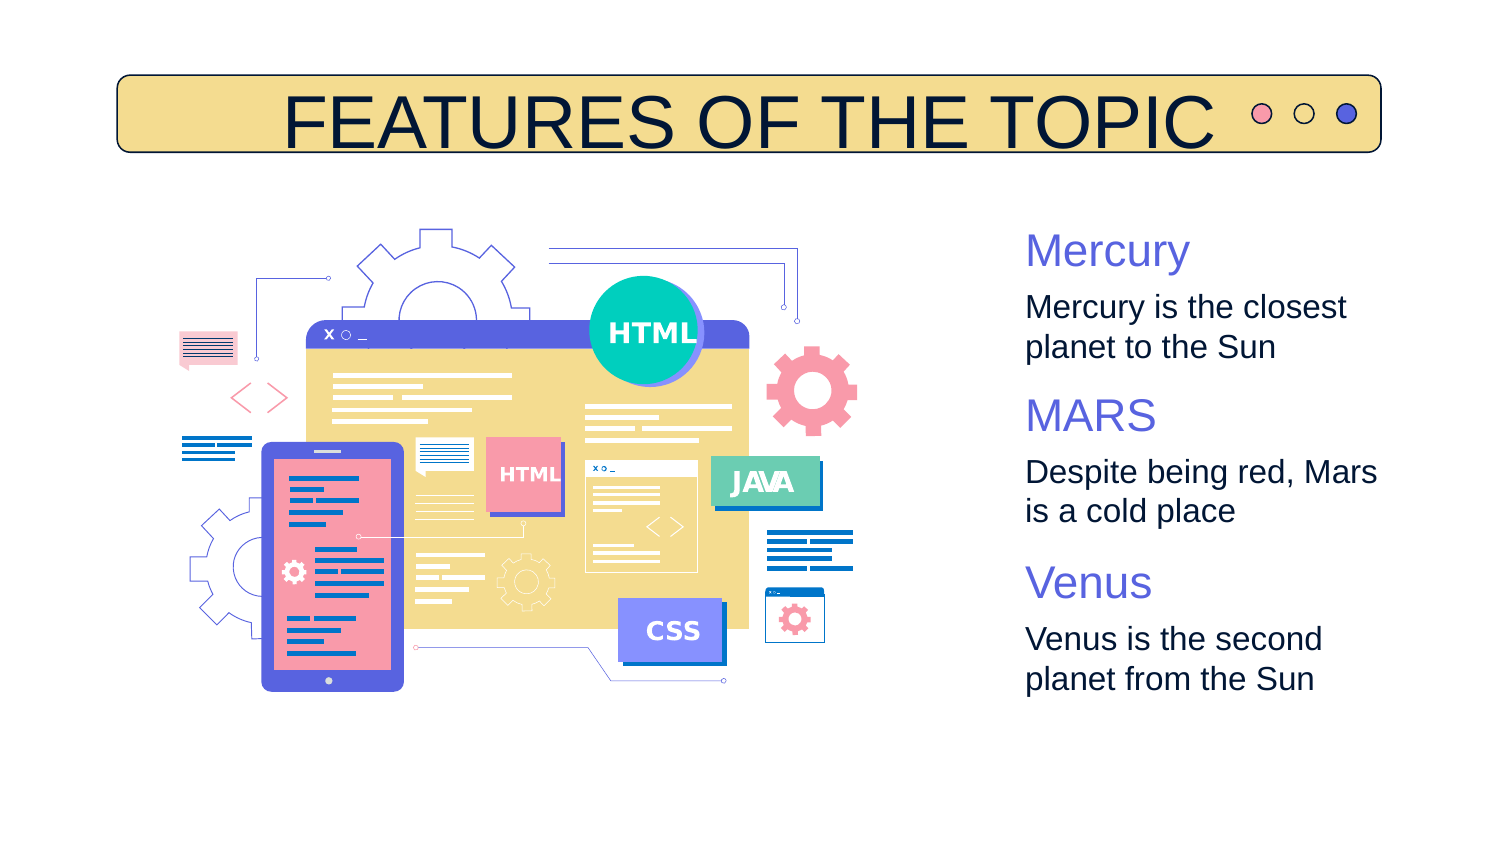

# FEATURES OF THE TOPIC

Mercury

Mercury is the closest planet to the Sun
MARS
Despite being red, Mars is a cold place
Venus
Venus is the second planet from the Sun